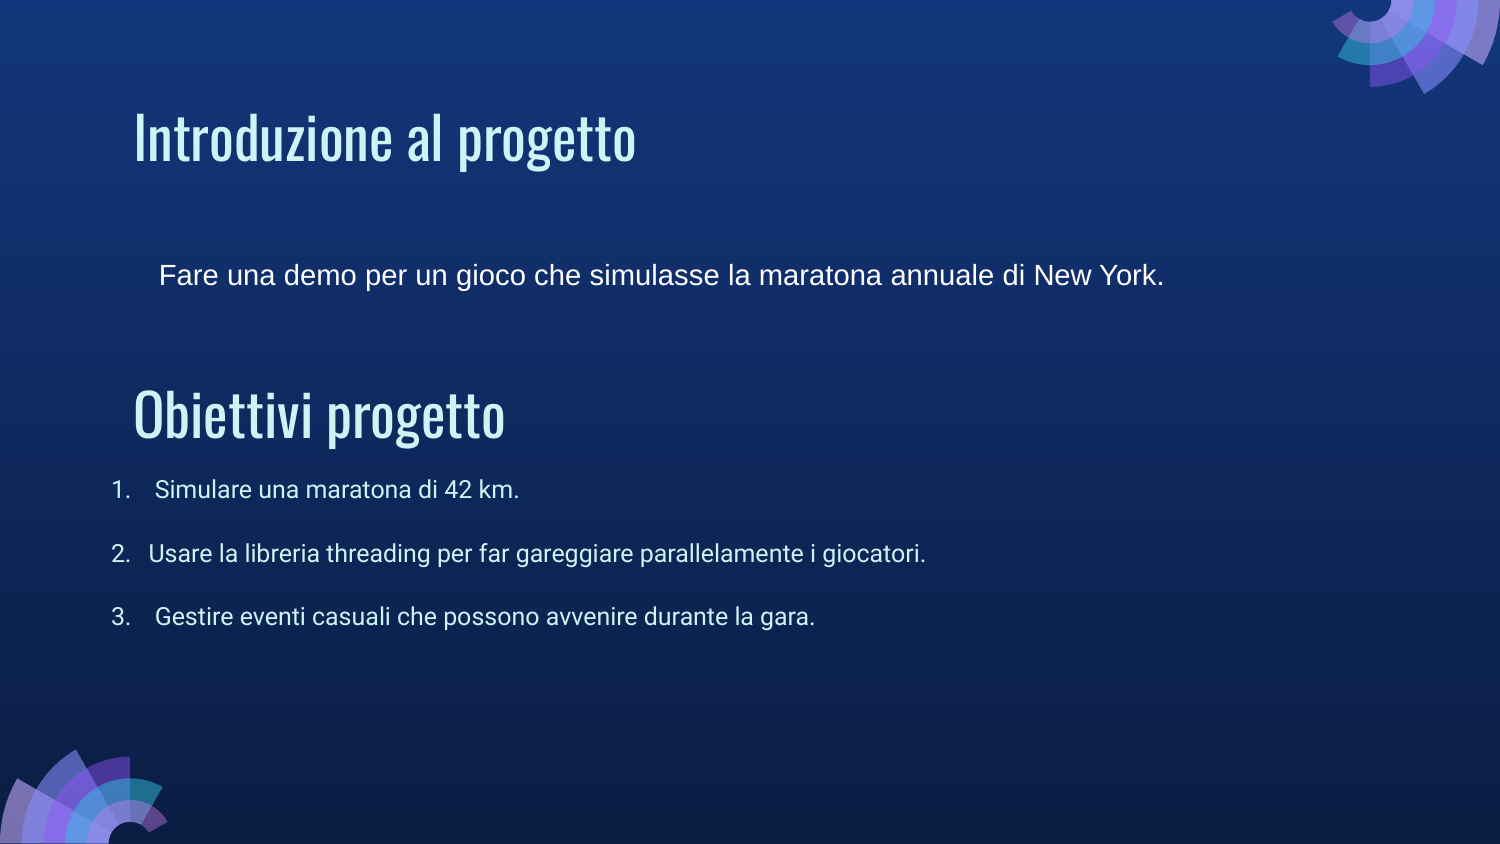

# Introduzione al progetto

Fare una demo per un gioco che simulasse la maratona annuale di New York.
Obiettivi progetto

 Simulare una maratona di 42 km.
Usare la libreria threading per far gareggiare parallelamente i giocatori.
 Gestire eventi casuali che possono avvenire durante la gara.